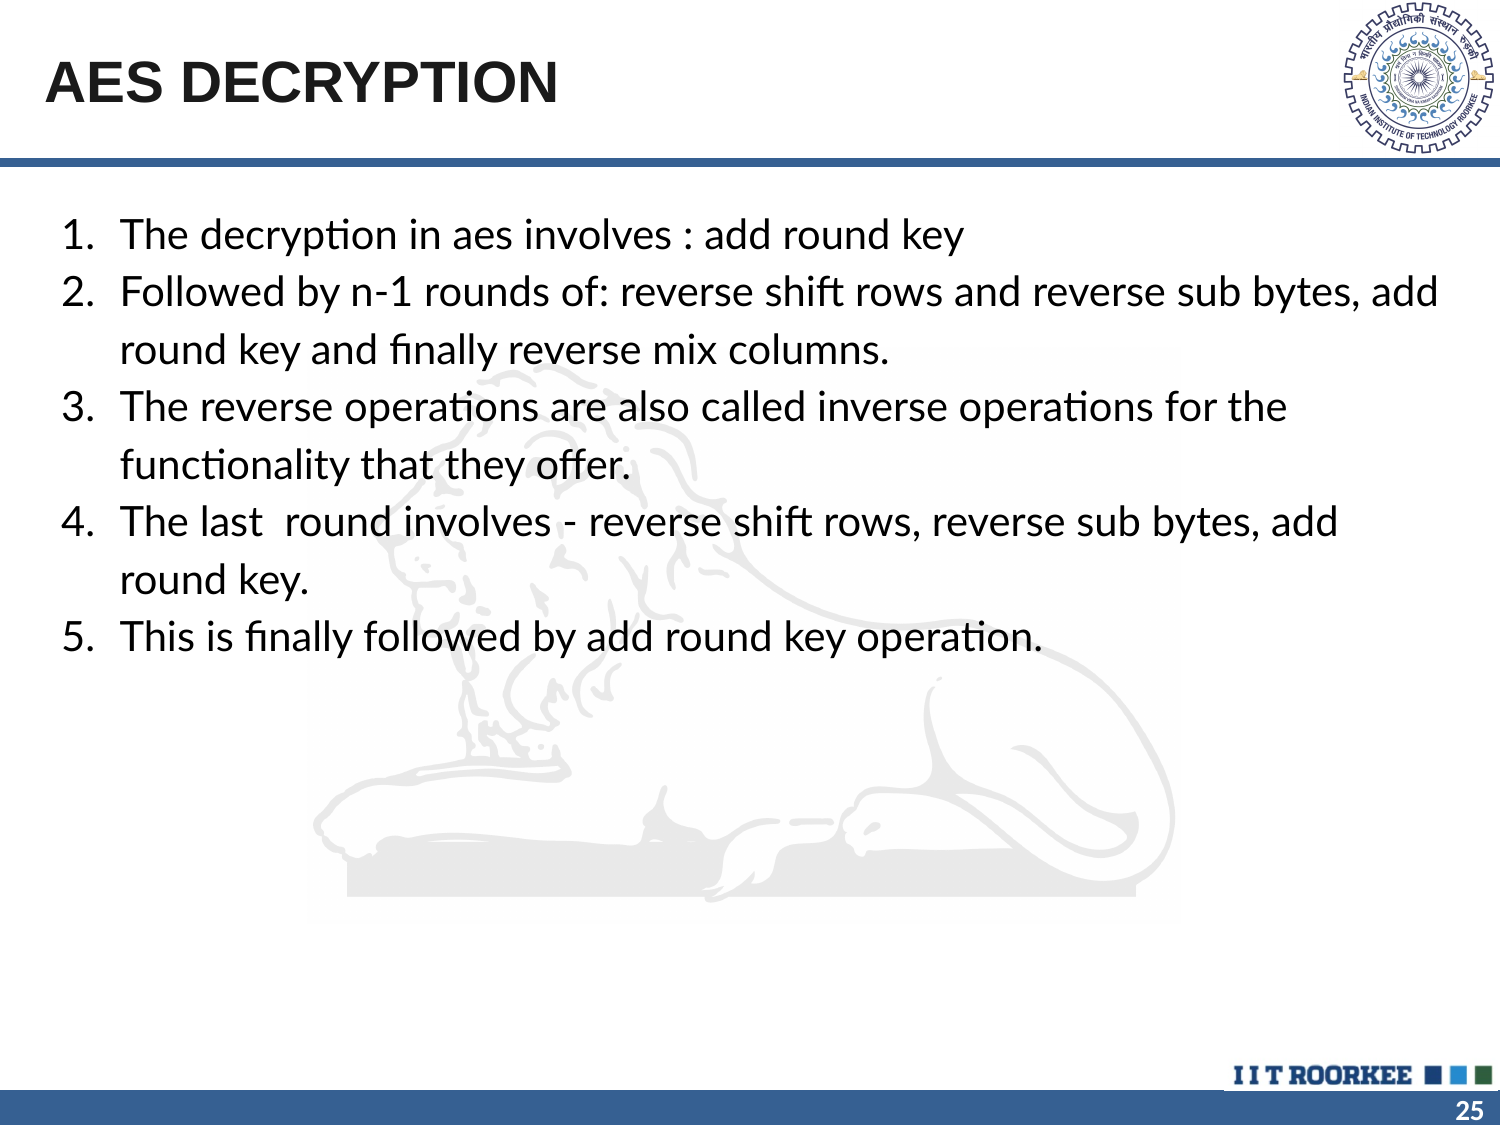

# AES DECRYPTION

The decryption in aes involves : add round key
Followed by n-1 rounds of: reverse shift rows and reverse sub bytes, add round key and finally reverse mix columns.
The reverse operations are also called inverse operations for the functionality that they offer.
The last  round involves - reverse shift rows, reverse sub bytes, add round key.
This is finally followed by add round key operation.